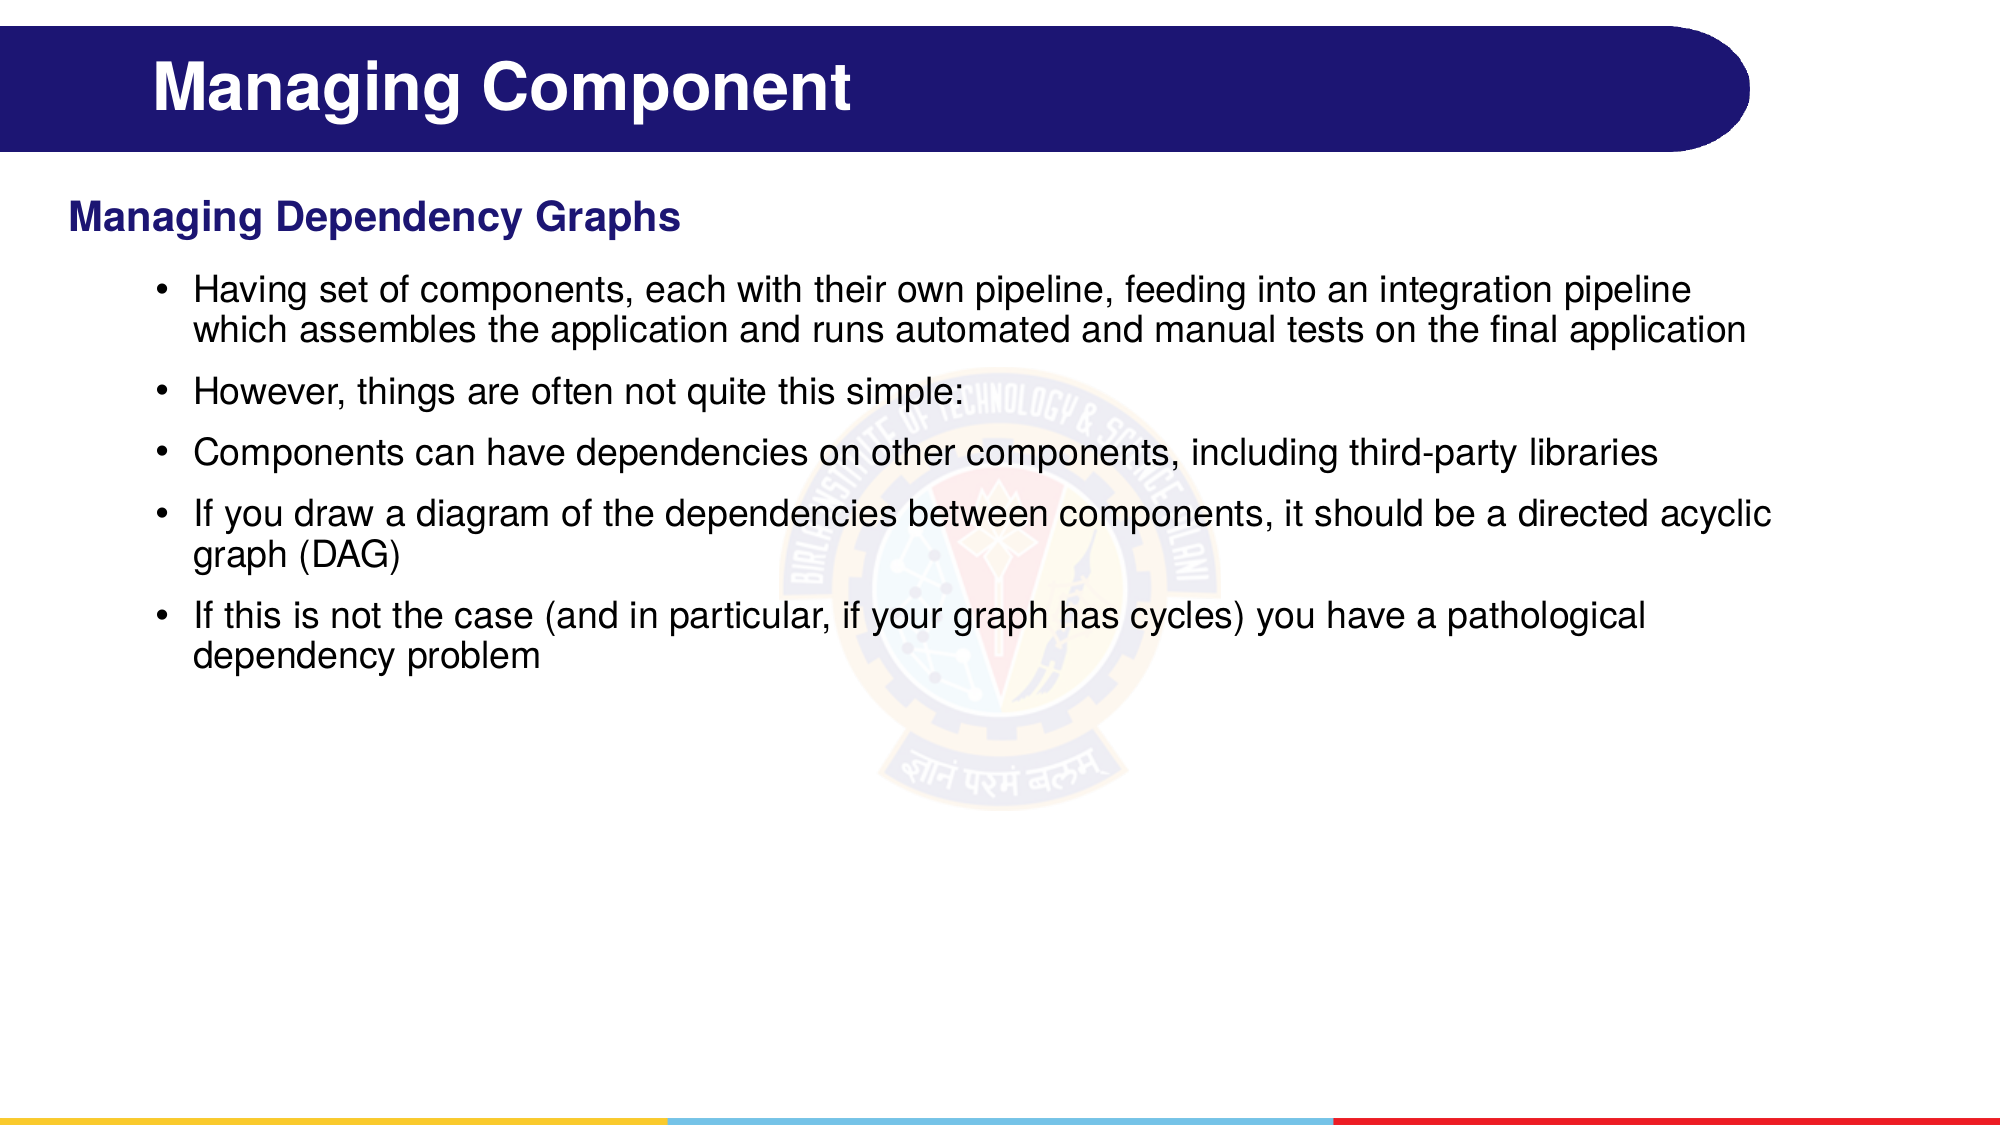

# Managing Component
Managing Dependency Graphs
Having set of components, each with their own pipeline, feeding into an integration pipeline which assembles the application and runs automated and manual tests on the ﬁnal application
However, things are often not quite this simple:
Components can have dependencies on other components, including third-party libraries
If you draw a diagram of the dependencies between components, it should be a directed acyclic graph (DAG)
If this is not the case (and in particular, if your graph has cycles) you have a pathological dependency problem